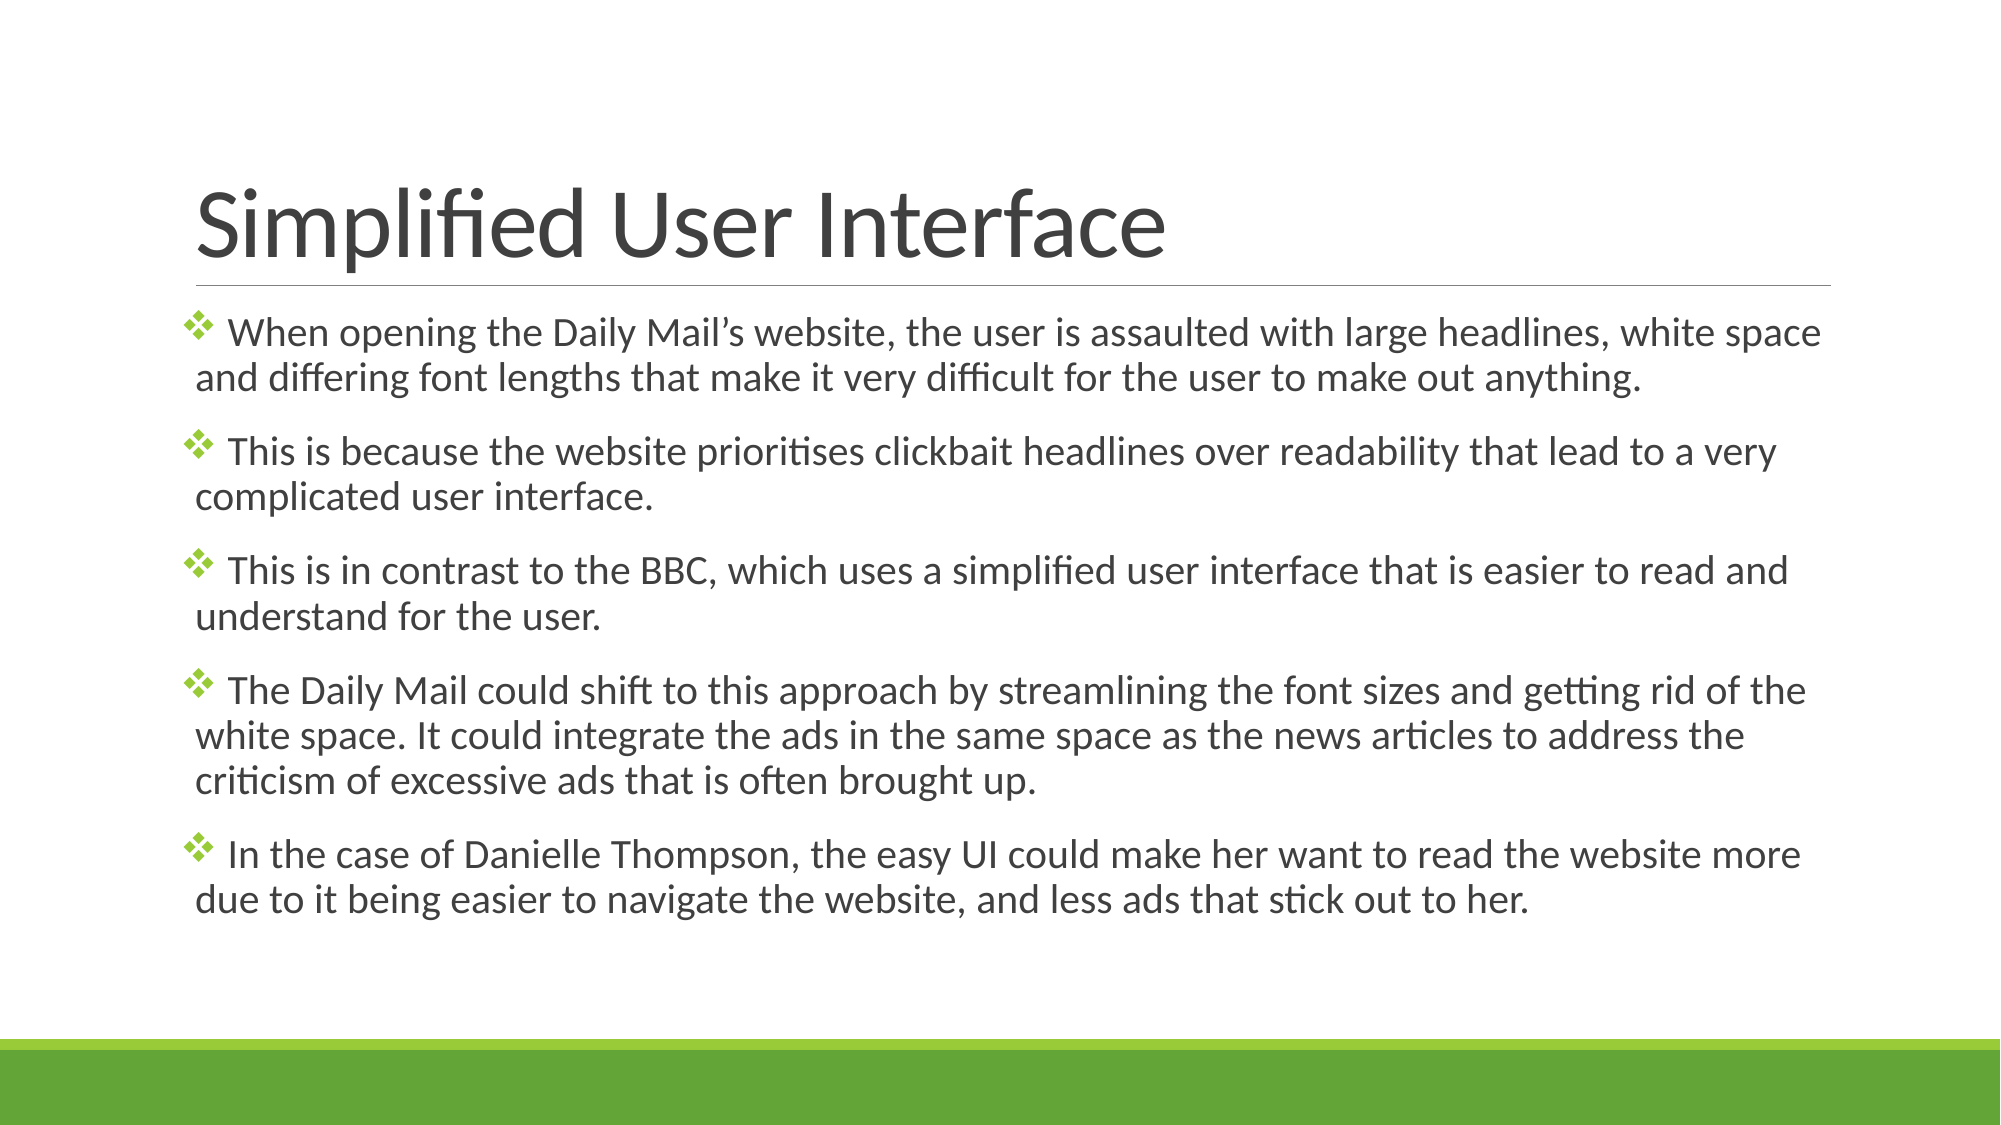

# Simplified User Interface
 When opening the Daily Mail’s website, the user is assaulted with large headlines, white space and differing font lengths that make it very difficult for the user to make out anything.
 This is because the website prioritises clickbait headlines over readability that lead to a very complicated user interface.
 This is in contrast to the BBC, which uses a simplified user interface that is easier to read and understand for the user.
 The Daily Mail could shift to this approach by streamlining the font sizes and getting rid of the white space. It could integrate the ads in the same space as the news articles to address the criticism of excessive ads that is often brought up.
 In the case of Danielle Thompson, the easy UI could make her want to read the website more due to it being easier to navigate the website, and less ads that stick out to her.